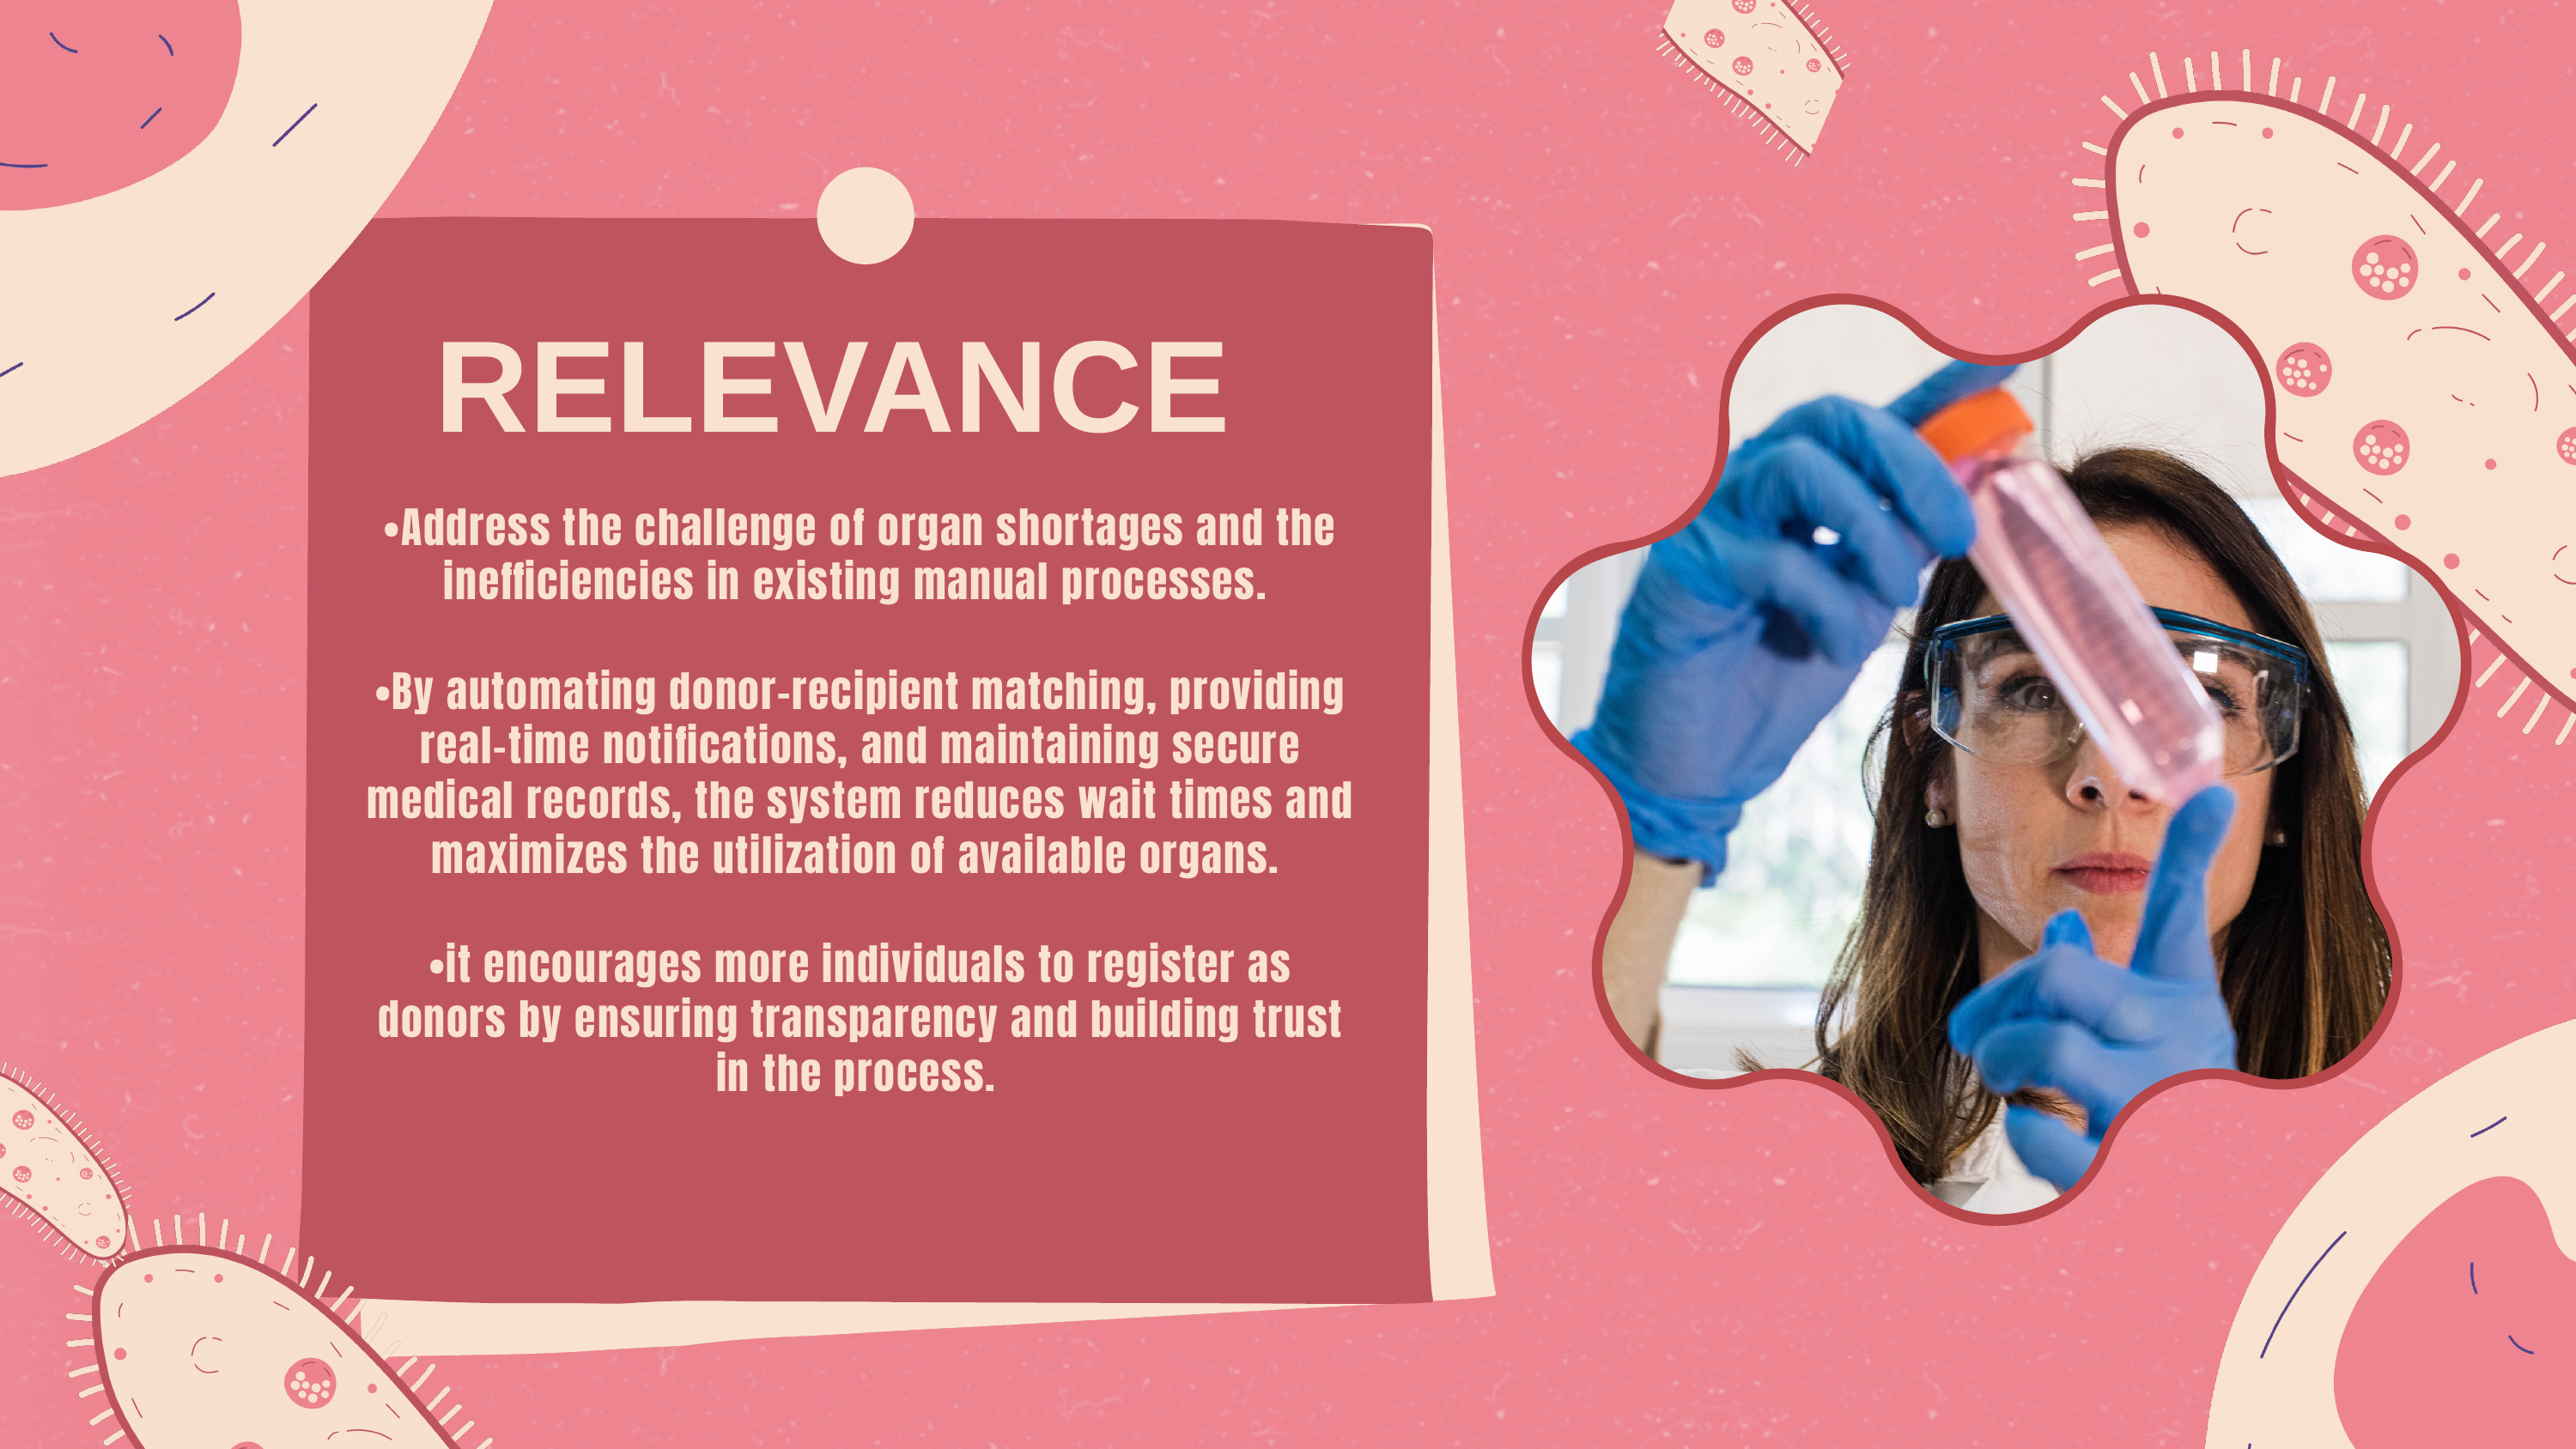

RELEVANCE

•Address the challenge of organ shortages and the inefficiencies in existing manual processes.

•By automating donor-recipient matching, providing real-time notifications, and maintaining secure medical records, the system reduces wait times and maximizes the utilization of available organs.

•it encourages more individuals to register as donors by ensuring transparency and building trust in the process.